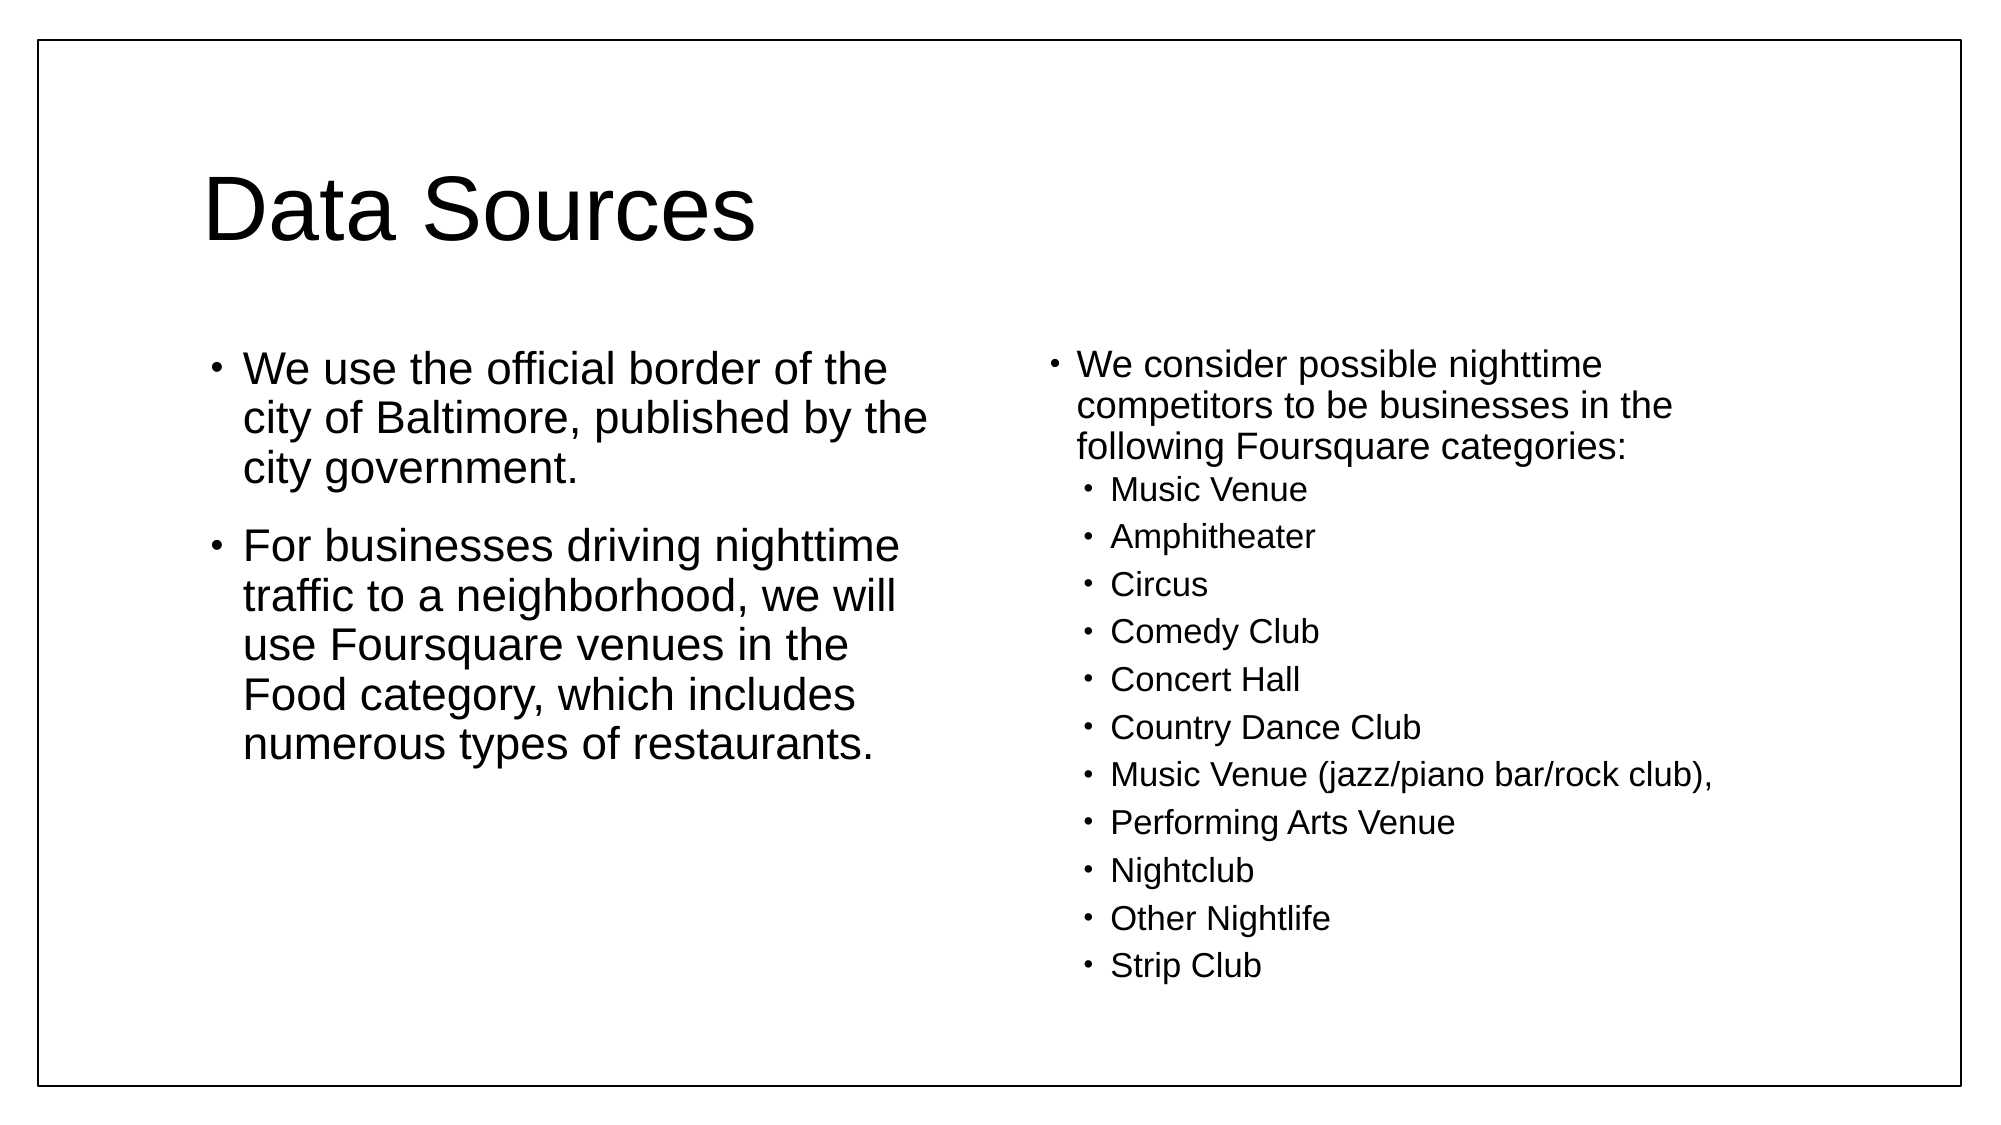

# Data Sources
We use the official border of the city of Baltimore, published by the city government.
For businesses driving nighttime traffic to a neighborhood, we will use Foursquare venues in the Food category, which includes numerous types of restaurants.
We consider possible nighttime competitors to be businesses in the following Foursquare categories:
Music Venue
Amphitheater
Circus
Comedy Club
Concert Hall
Country Dance Club
Music Venue (jazz/piano bar/rock club),
Performing Arts Venue
Nightclub
Other Nightlife
Strip Club